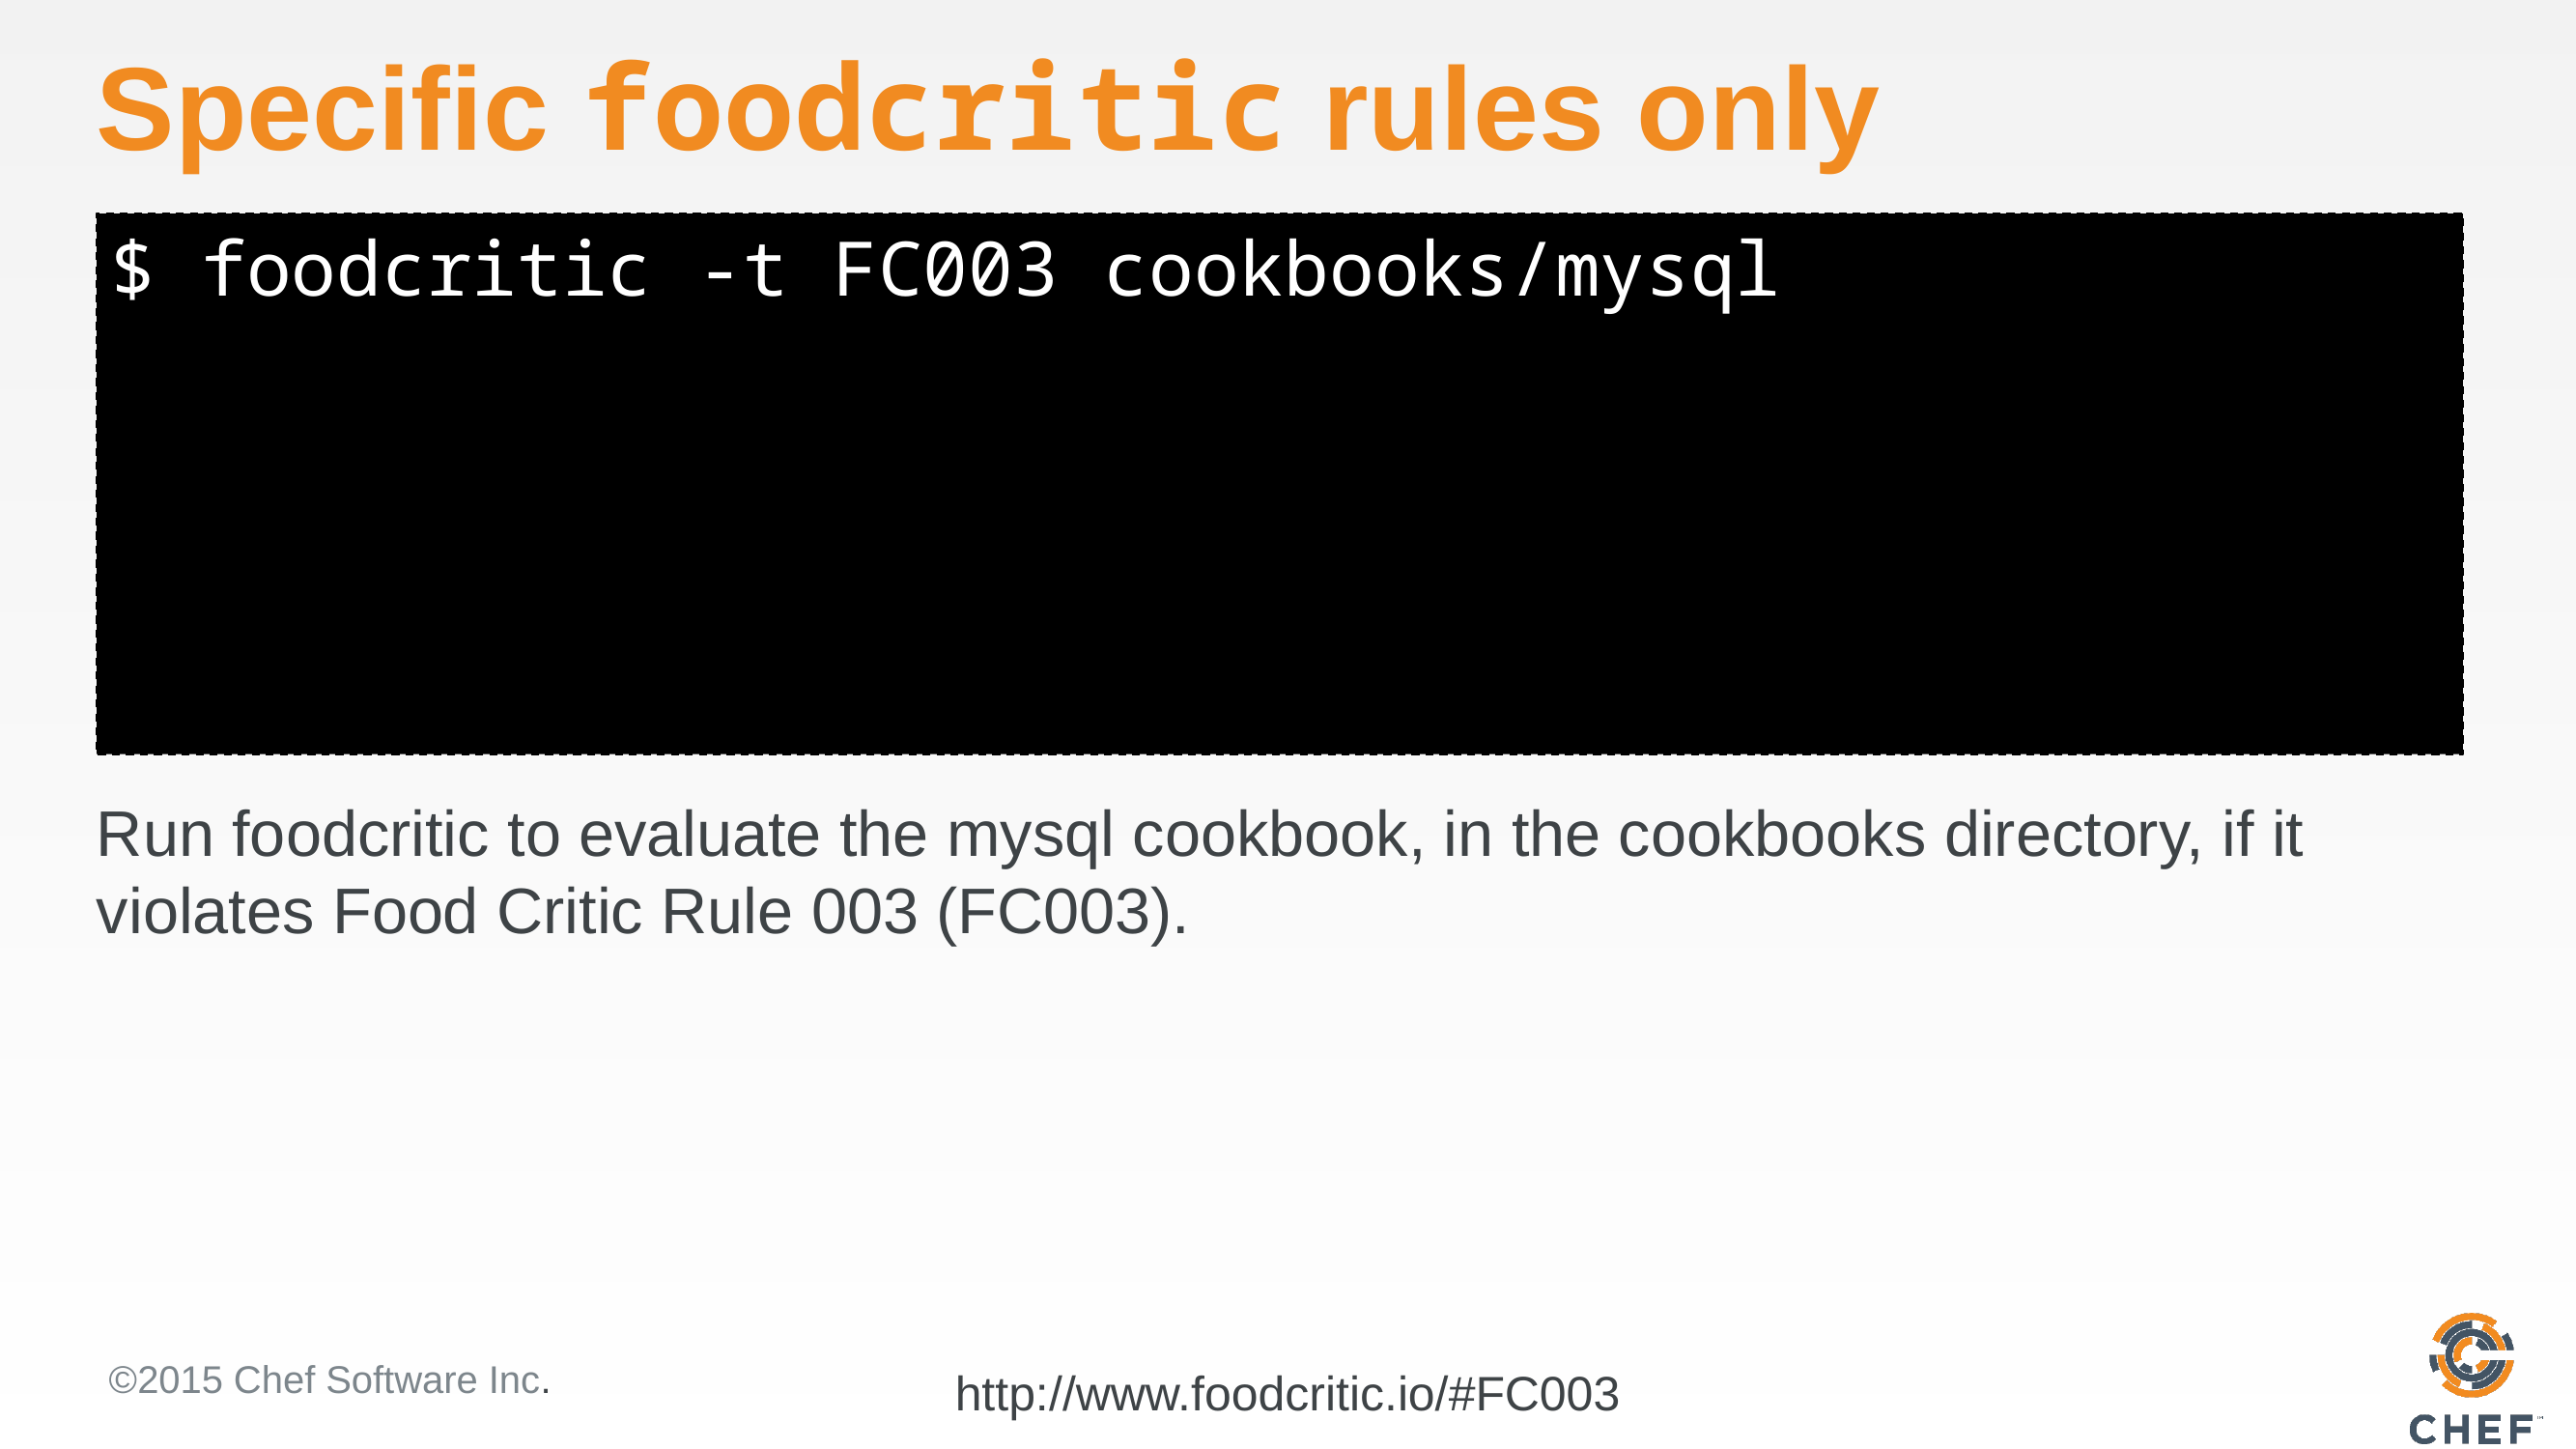

# Specific foodcritic rules only
$ foodcritic -t FC003 cookbooks/mysql
Run foodcritic to evaluate the mysql cookbook, in the cookbooks directory, if it violates Food Critic Rule 003 (FC003).
http://www.foodcritic.io/#FC003